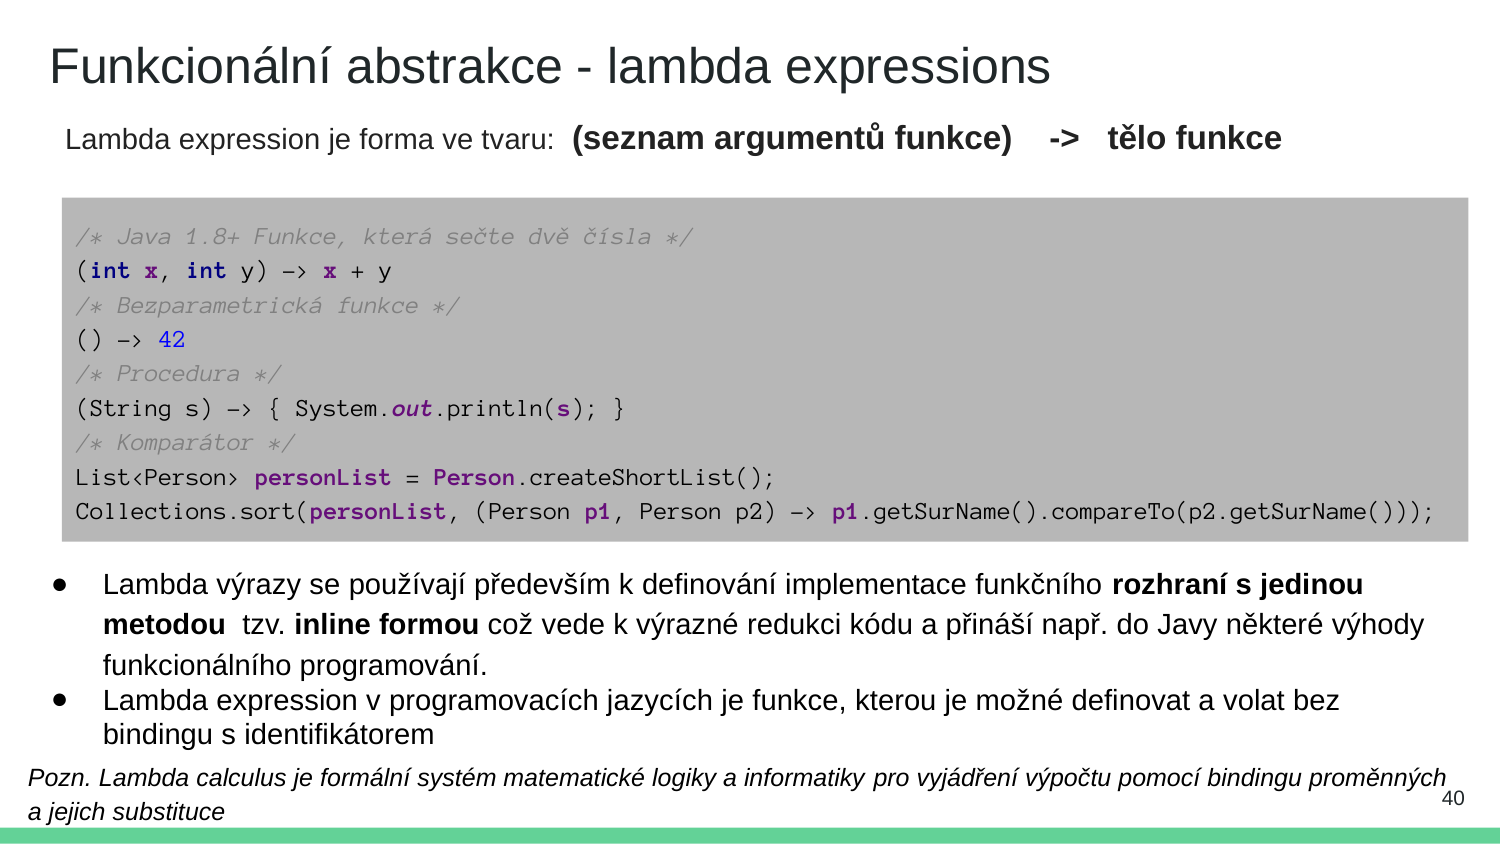

# Funkcionální abstrakce - lambda expressions
Lambda expression je forma ve tvaru:  (seznam argumentů funkce)    ->   tělo funkce

/* Java 1.8+ Funkce, která sečte dvě čísla */
(int x, int y) -> x + y
/* Bezparametrická funkce */
() -> 42
/* Procedura */
(String s) -> { System.out.println(s); }
/* Komparátor */
List<Person> personList = Person.createShortList();
Collections.sort(personList, (Person p1, Person p2) -> p1.getSurName().compareTo(p2.getSurName()));
Lambda výrazy se používají především k definování implementace funkčního rozhraní s jedinou metodou  tzv. inline formou což vede k výrazné redukci kódu a přináší např. do Javy některé výhody funkcionálního programování.
Lambda expression v programovacích jazycích je funkce, kterou je možné definovat a volat bez bindingu s identifikátorem
Pozn. Lambda calculus je formální systém matematické logiky a informatiky pro vyjádření výpočtu pomocí bindingu proměnných a jejich substituce

40